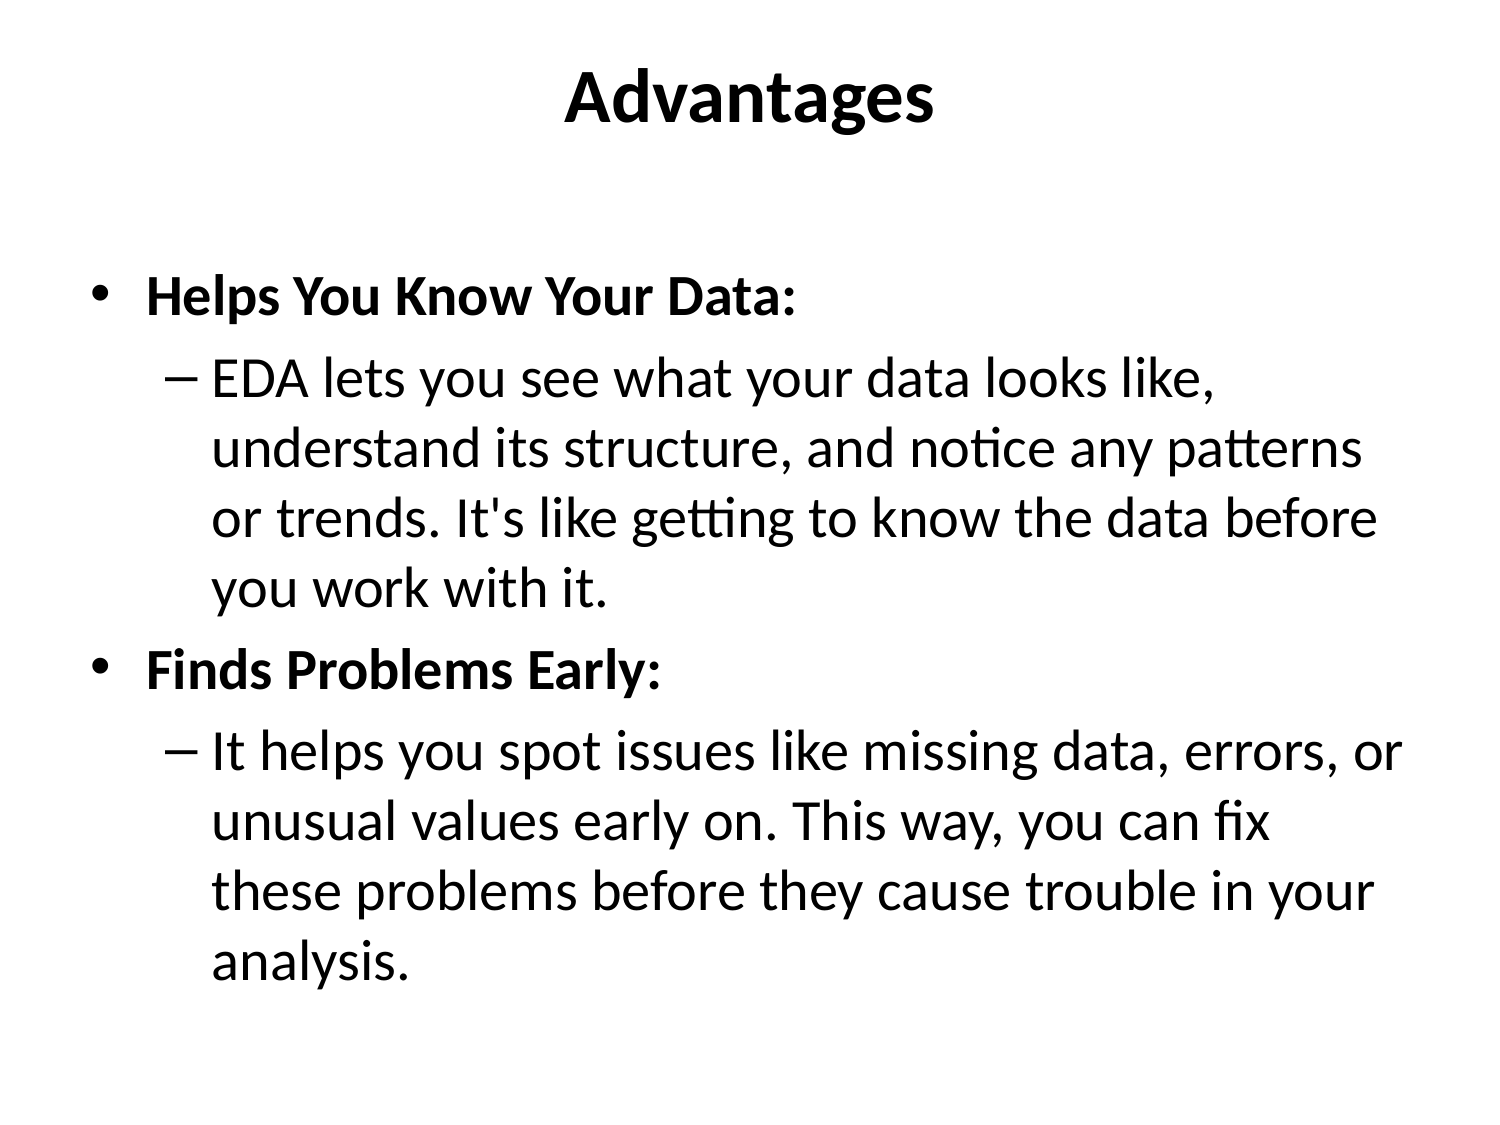

# Advantages
Helps You Know Your Data:
EDA lets you see what your data looks like, understand its structure, and notice any patterns or trends. It's like getting to know the data before you work with it.
Finds Problems Early:
It helps you spot issues like missing data, errors, or unusual values early on. This way, you can fix these problems before they cause trouble in your analysis.